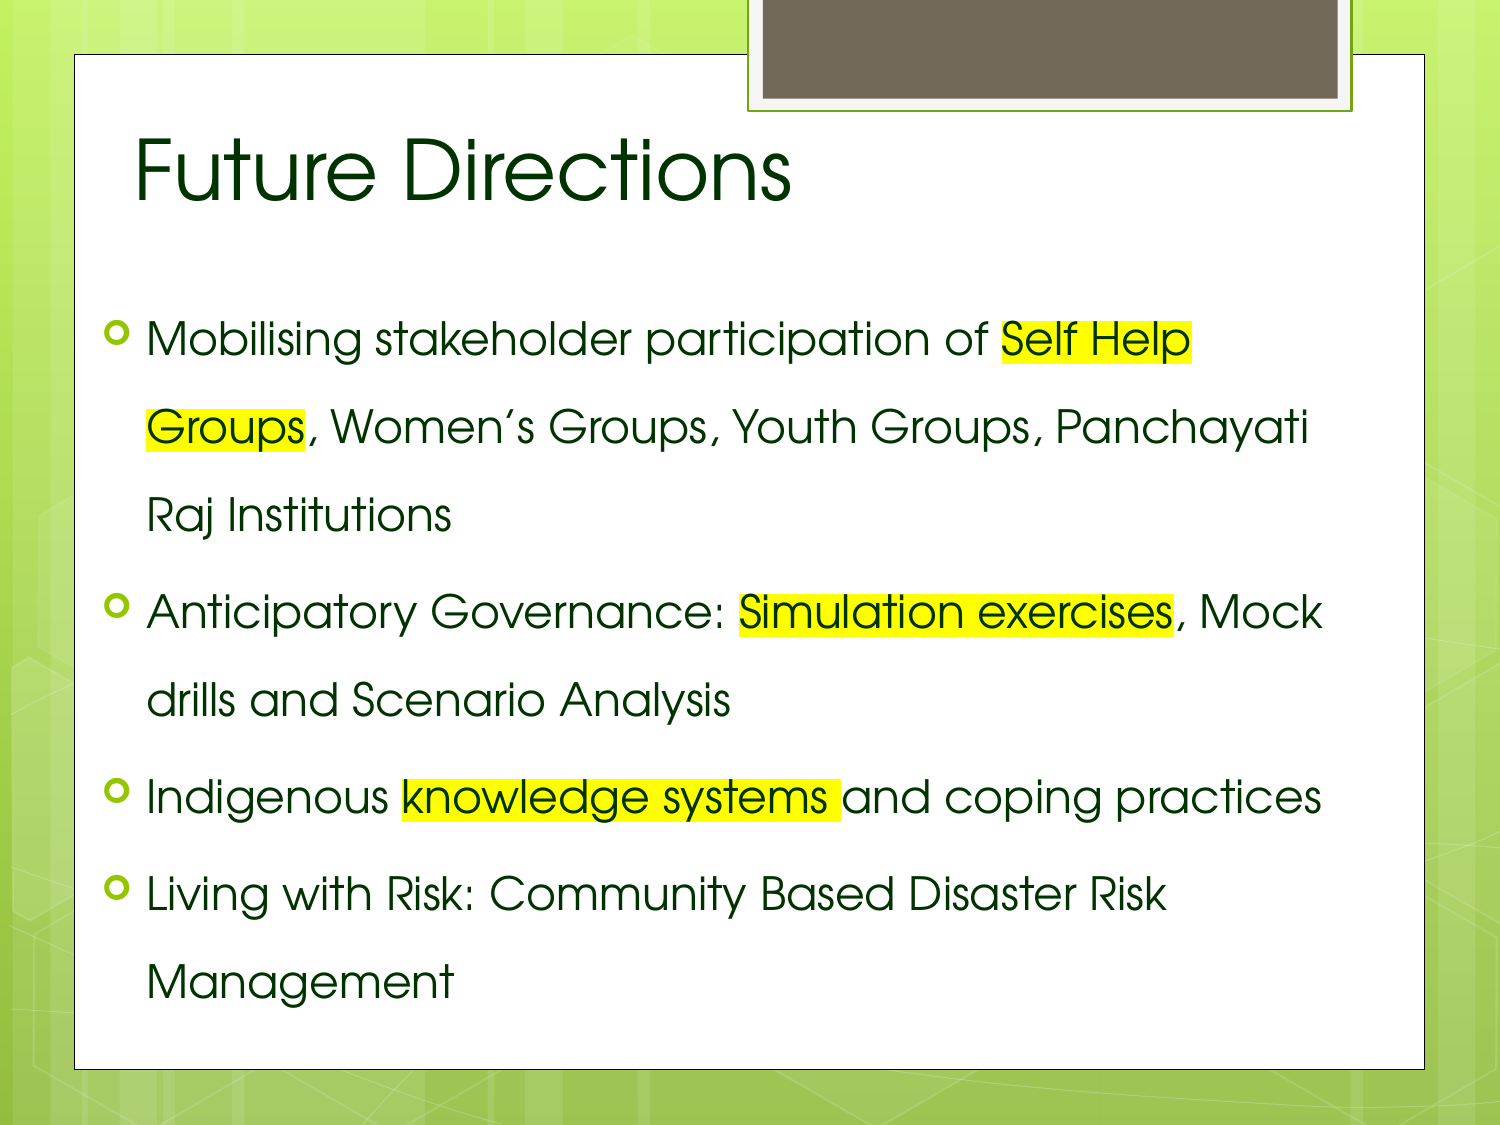

# Future Directions

Mobilising stakeholder participation of Self Help Groups, Women’s Groups, Youth Groups, Panchayati Raj Institutions
Anticipatory Governance: Simulation exercises, Mock drills and Scenario Analysis
Indigenous knowledge systems and coping practices
Living with Risk: Community Based Disaster Risk Management